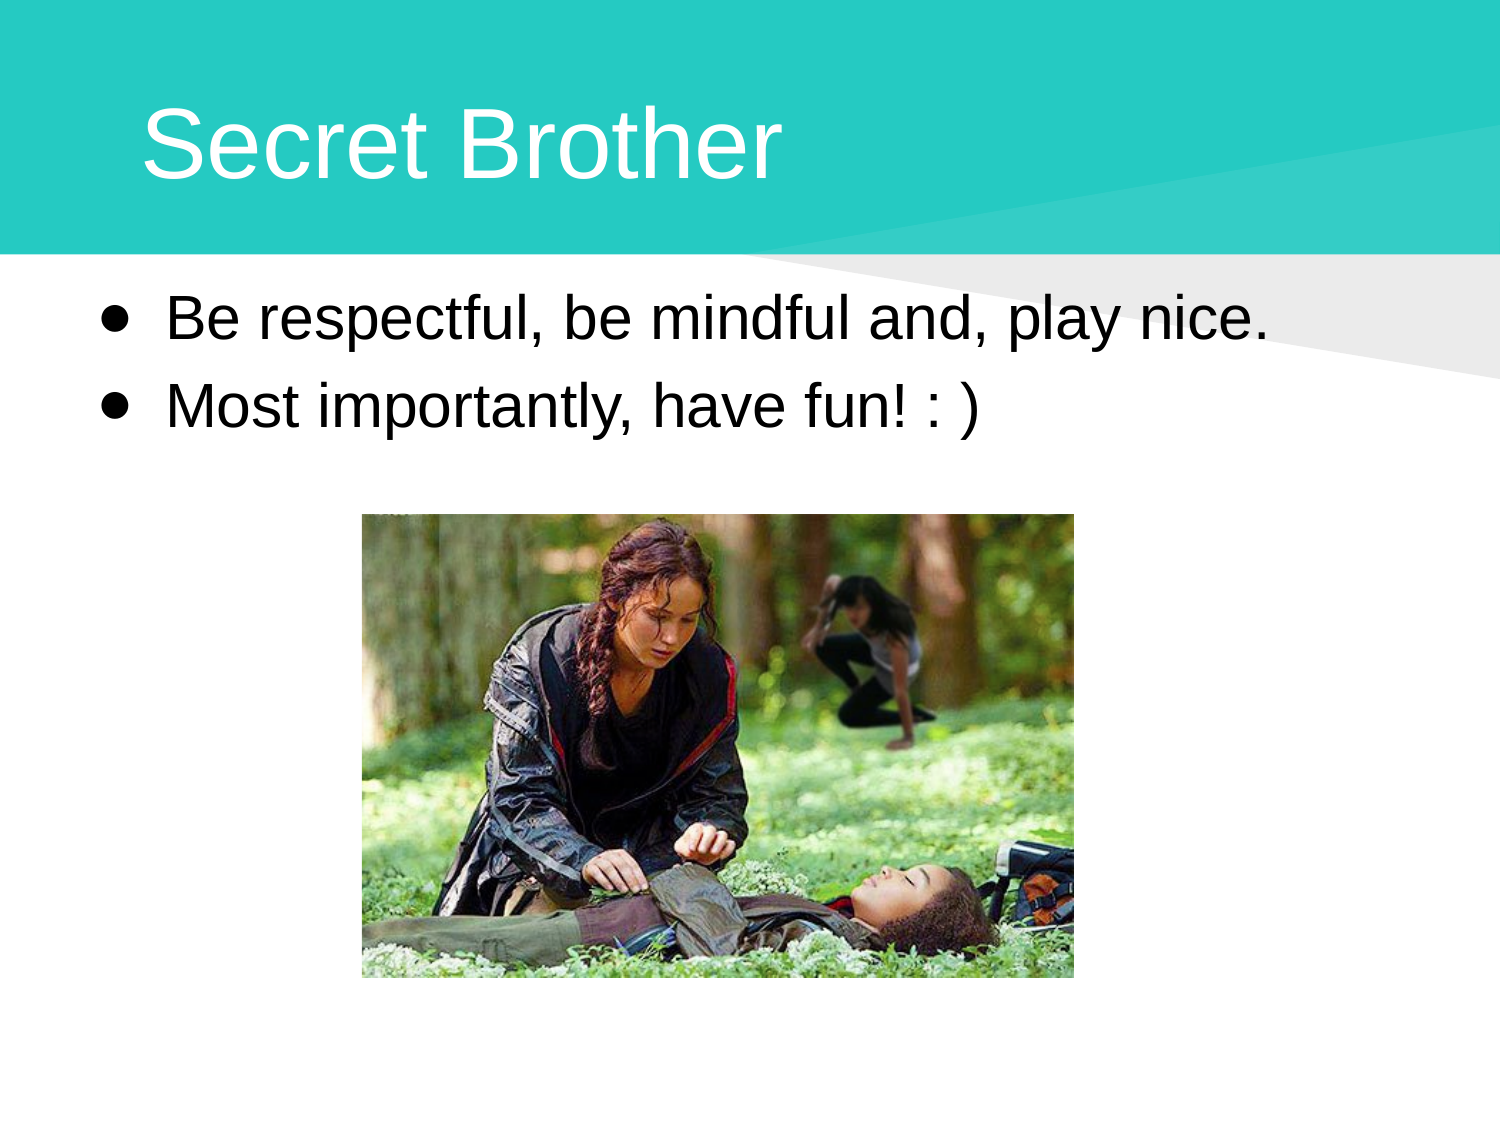

# Secret Brother
Be respectful, be mindful and, play nice.
Most importantly, have fun! : )